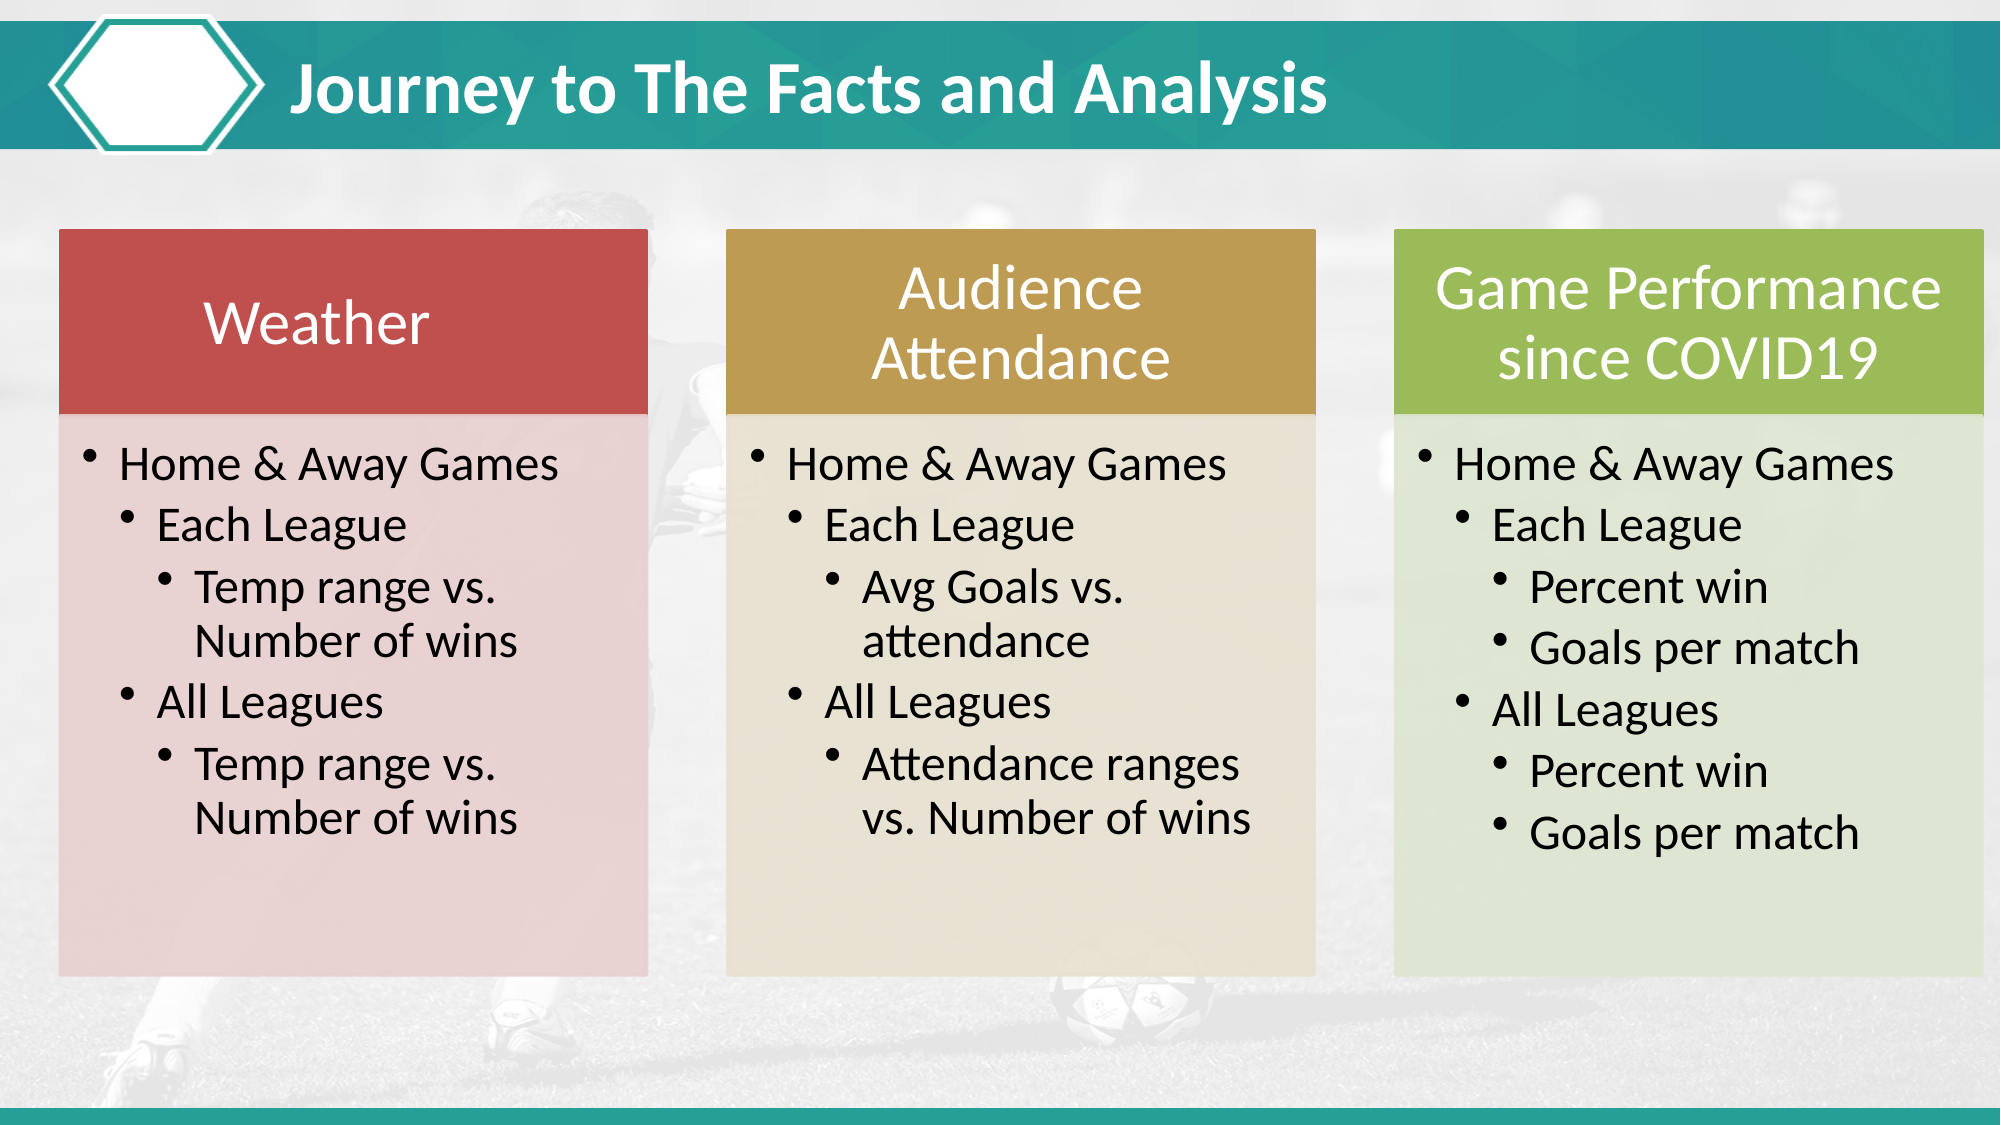

# Journey to The Facts and Analysis
Weather
Home & Away Games
Each League
Temp range vs. Number of wins
All Leagues
Temp range vs. Number of wins

Audience Attendance
Home & Away Games
Each League
Avg Goals vs. attendance
All Leagues
Attendance ranges vs. Number of wins
Game Performance since COVID19
Home & Away Games
Each League
Percent win
Goals per match
All Leagues
Percent win
Goals per match